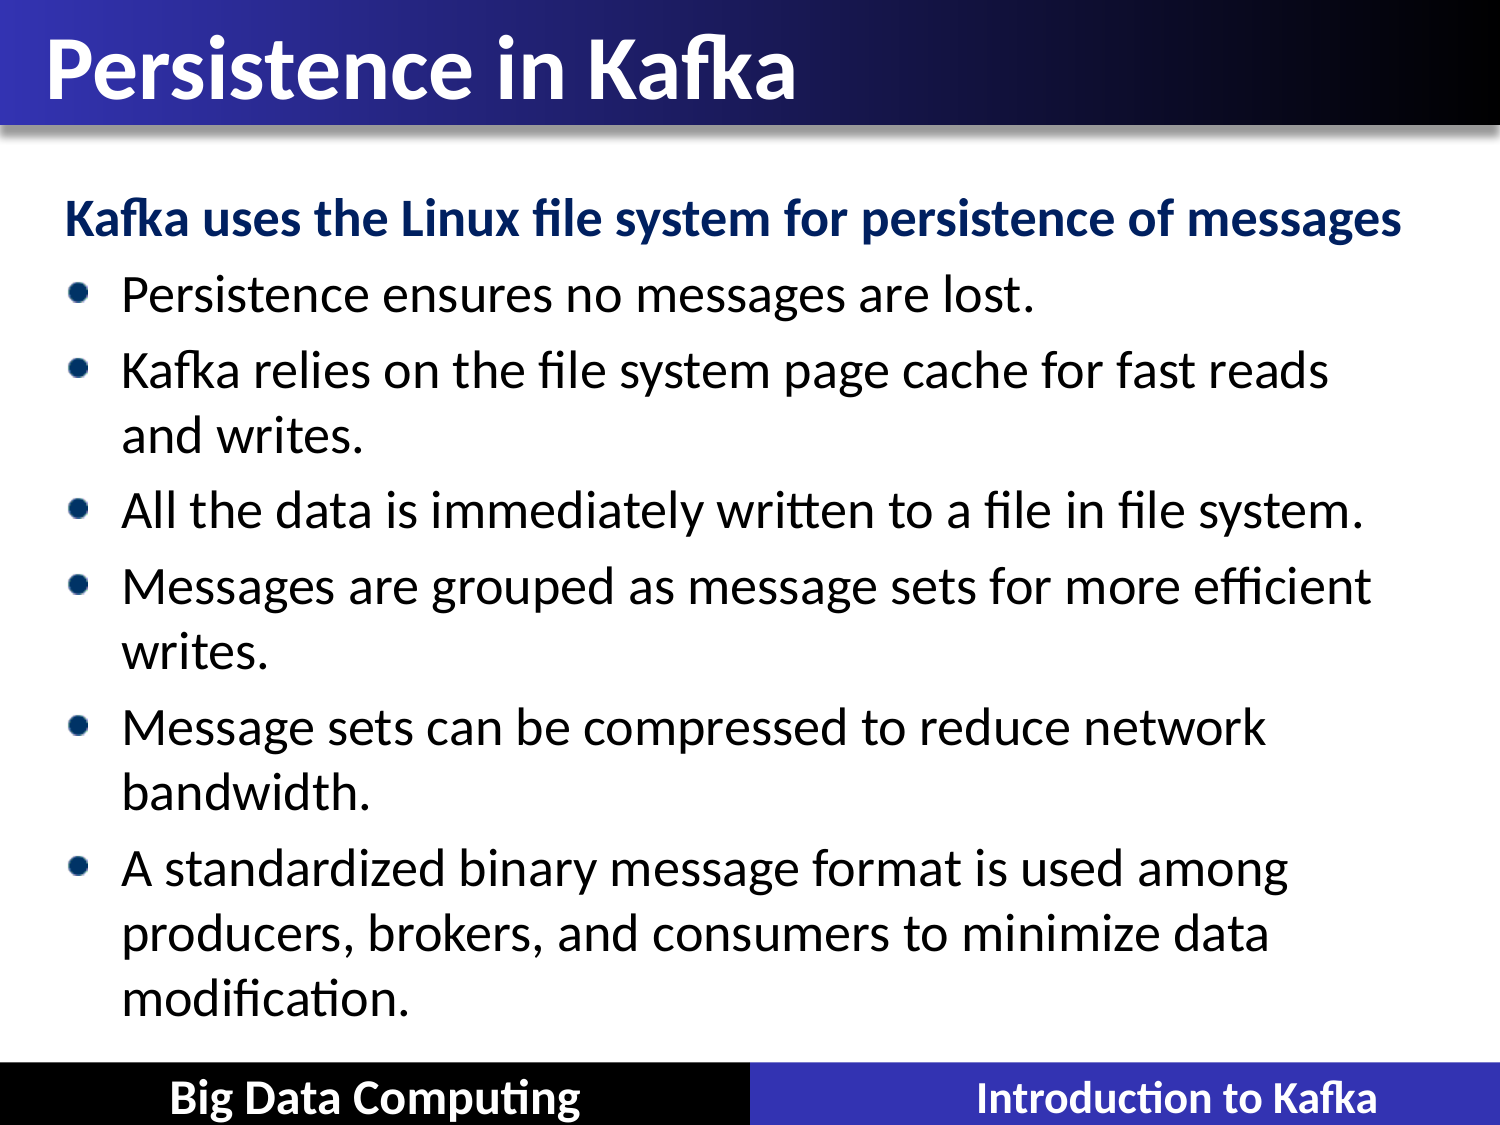

# Persistence in Kafka
Kafka uses the Linux file system for persistence of messages
Persistence ensures no messages are lost.
Kafka relies on the file system page cache for fast reads and writes.
All the data is immediately written to a file in file system.
Messages are grouped as message sets for more efficient writes.
Message sets can be compressed to reduce network bandwidth.
A standardized binary message format is used among producers, brokers, and consumers to minimize data modification.
Introduction to Kafka
Big Data Computing